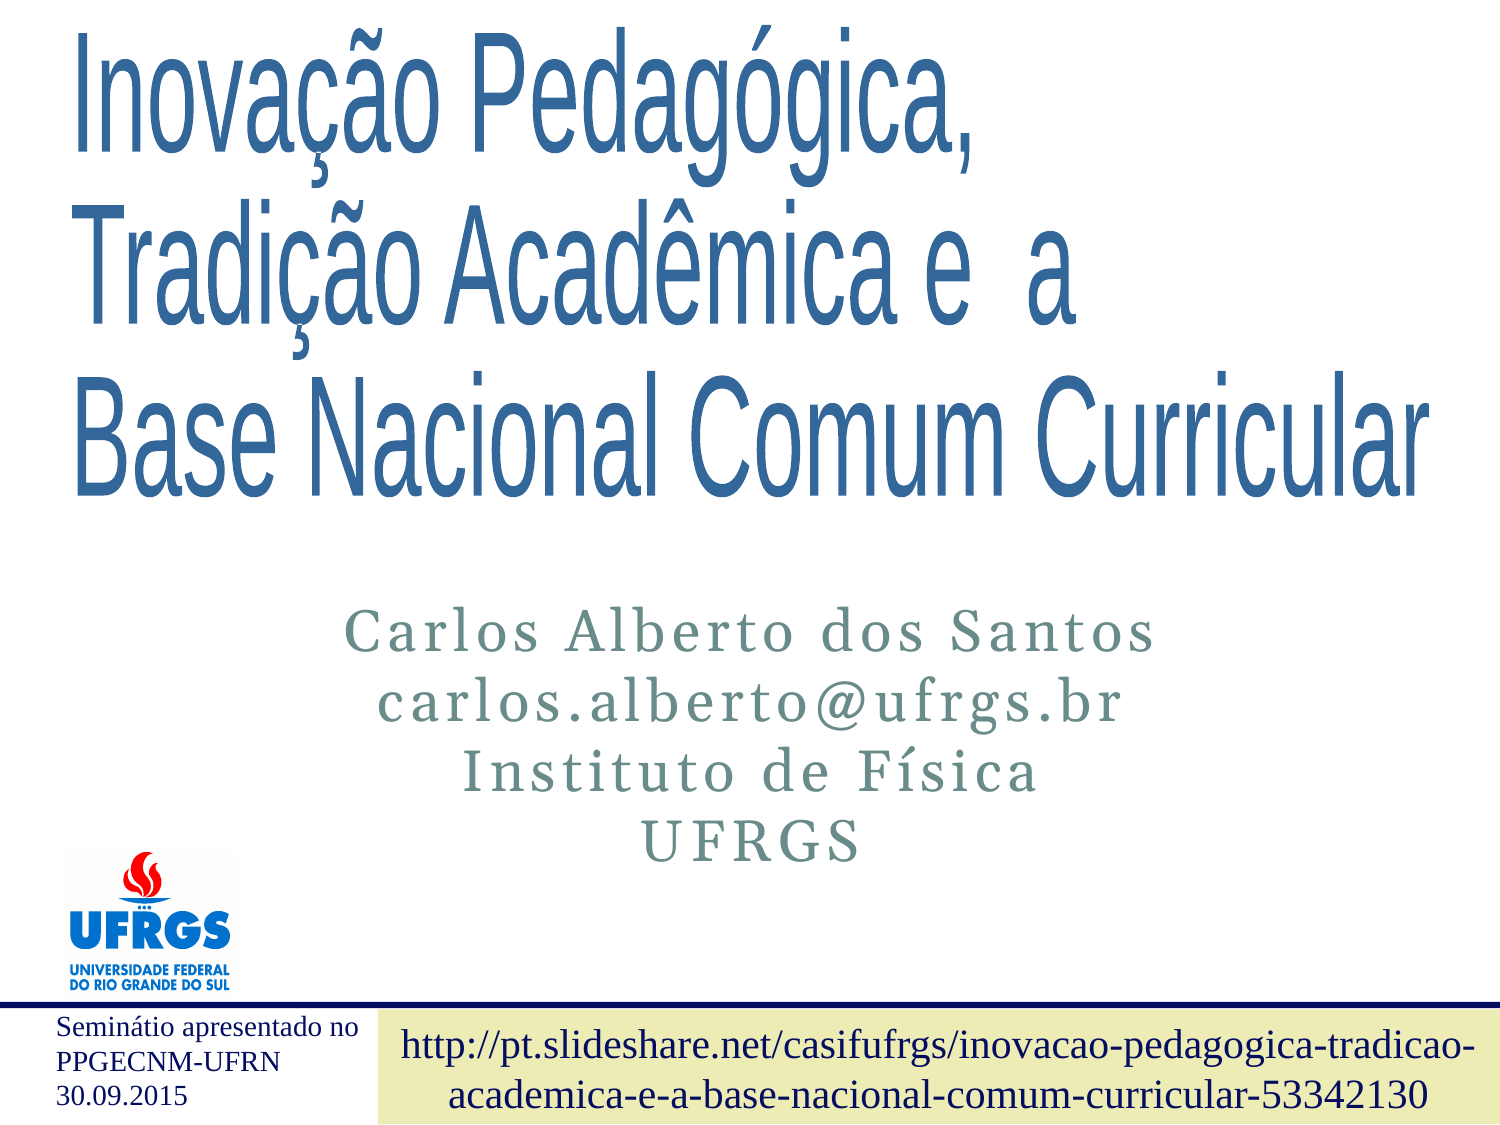

Inovação Pedagógica,
Tradição Acadêmica e  a
Base Nacional Comum Curricular
Carlos Alberto dos Santos
carlos.alberto@ufrgs.br
Instituto de Física
UFRGS
http://pt.slideshare.net/casifufrgs/inovacao-pedagogica-tradicao-academica-e-a-base-nacional-comum-curricular-53342130